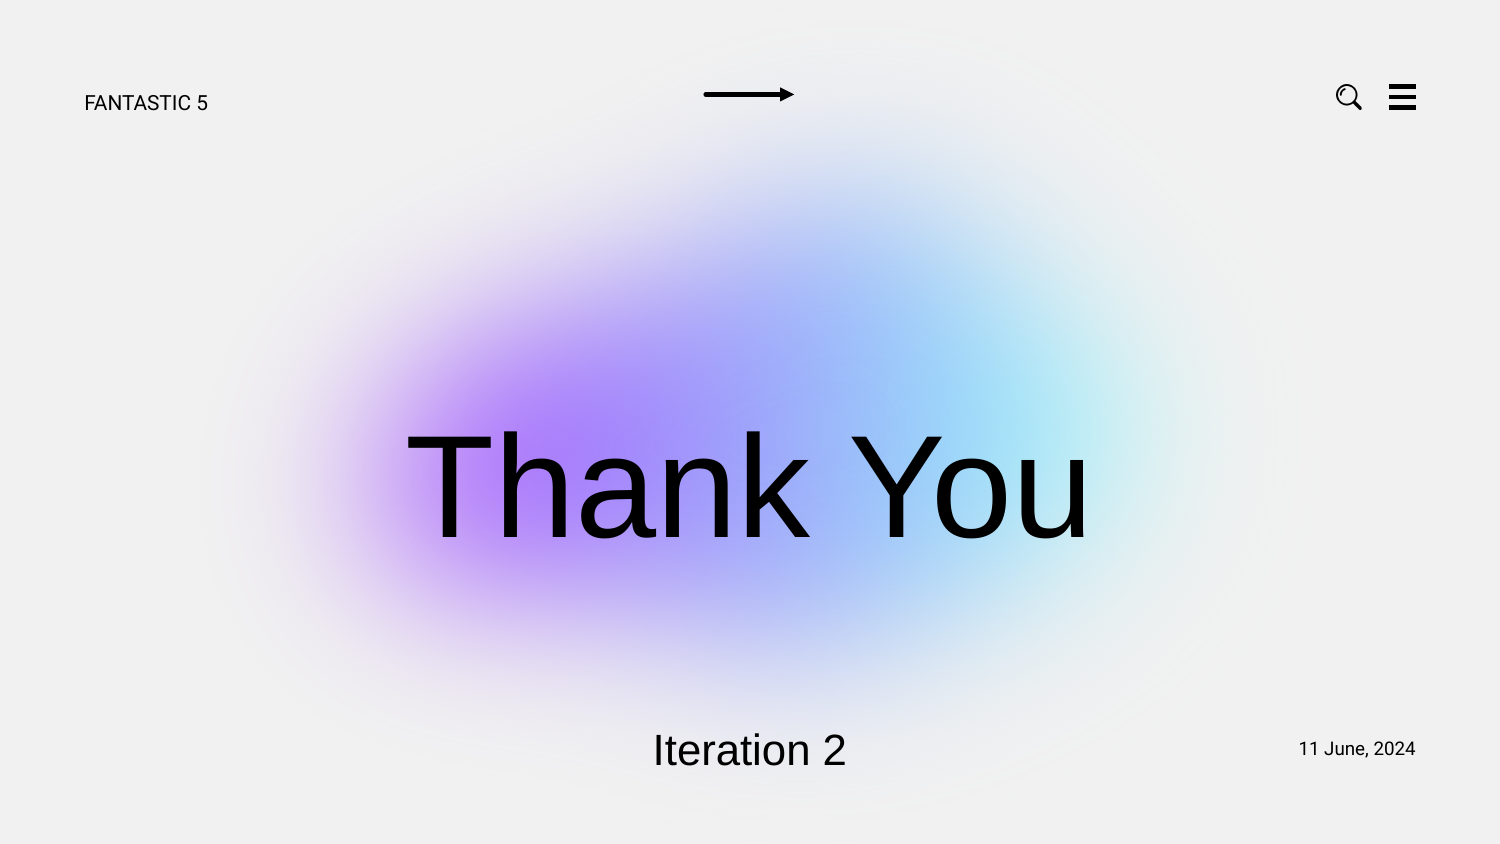

FANTASTIC 5

Thank You
Iteration 2
11 June, 2024